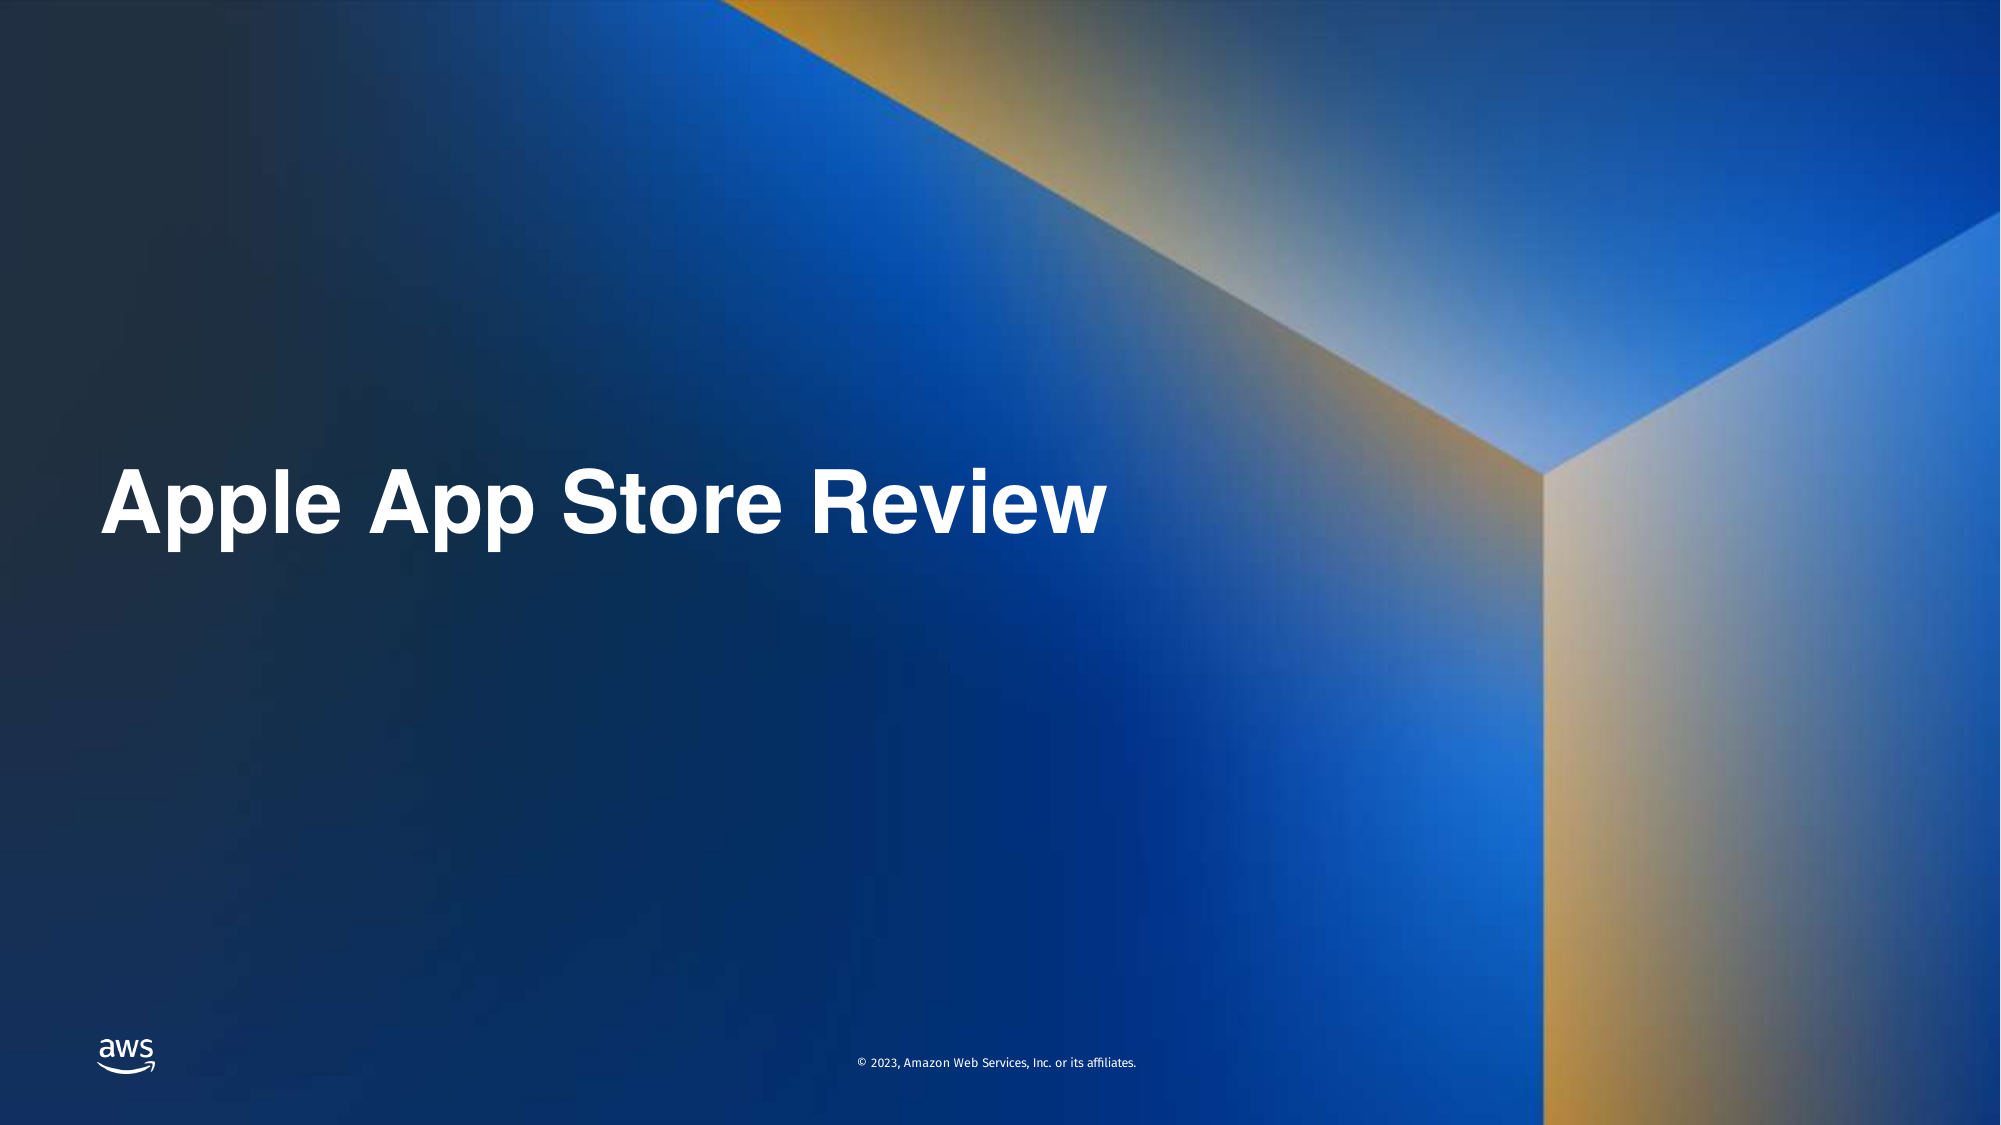

# Apple App Store Review
© 2023, Amazon Web Services, Inc. or its affiliates.